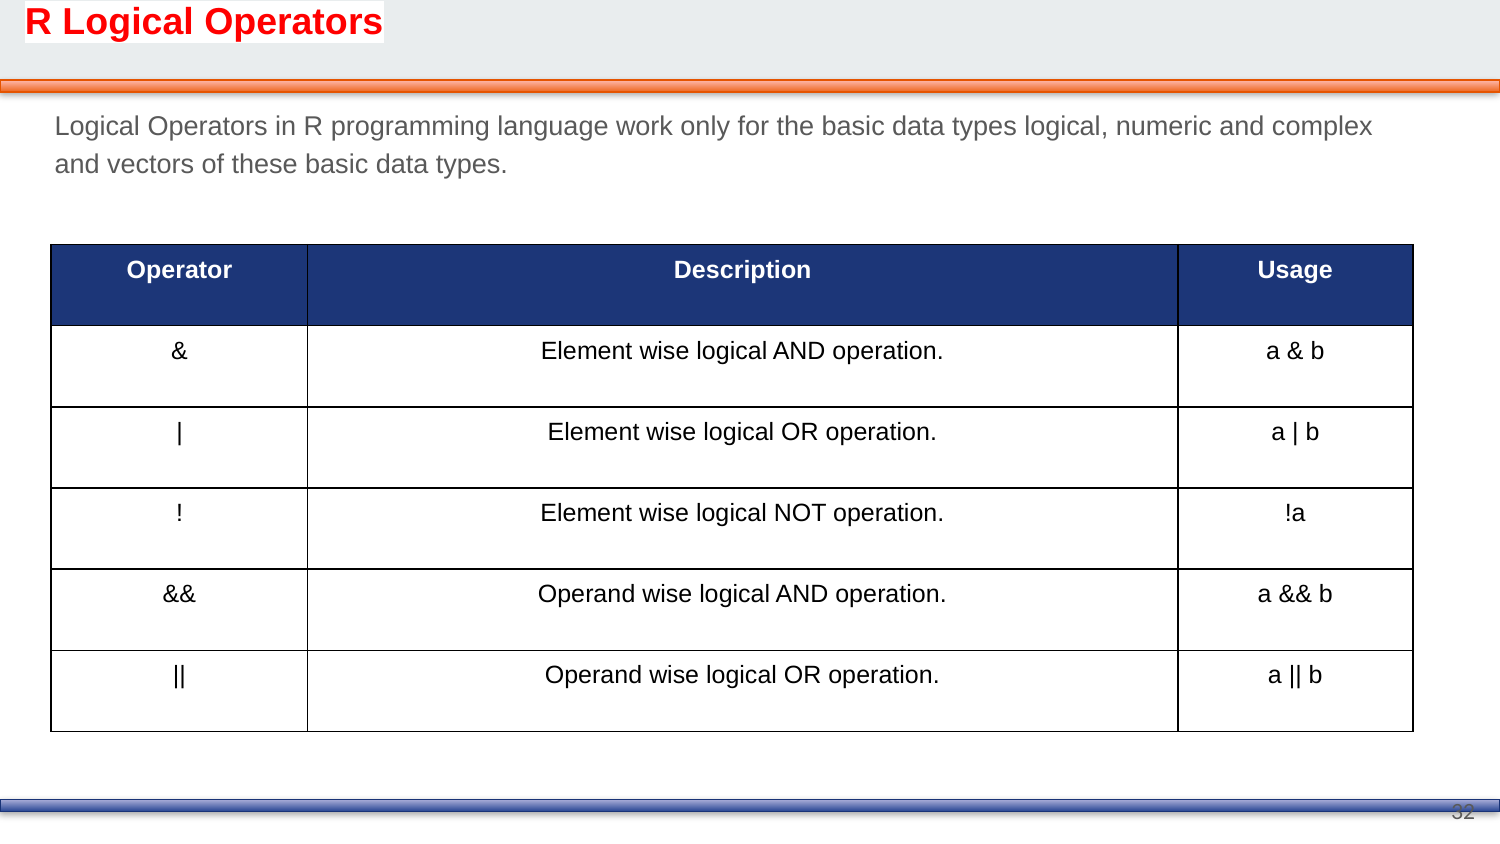

# R Logical Operators

Logical Operators in R programming language work only for the basic data types logical, numeric and complex and vectors of these basic data types.
| Operator | Description | Usage |
| --- | --- | --- |
| & | Element wise logical AND operation. | a & b |
| | | Element wise logical OR operation. | a | b |
| ! | Element wise logical NOT operation. | !a |
| && | Operand wise logical AND operation. | a && b |
| || | Operand wise logical OR operation. | a || b |
32